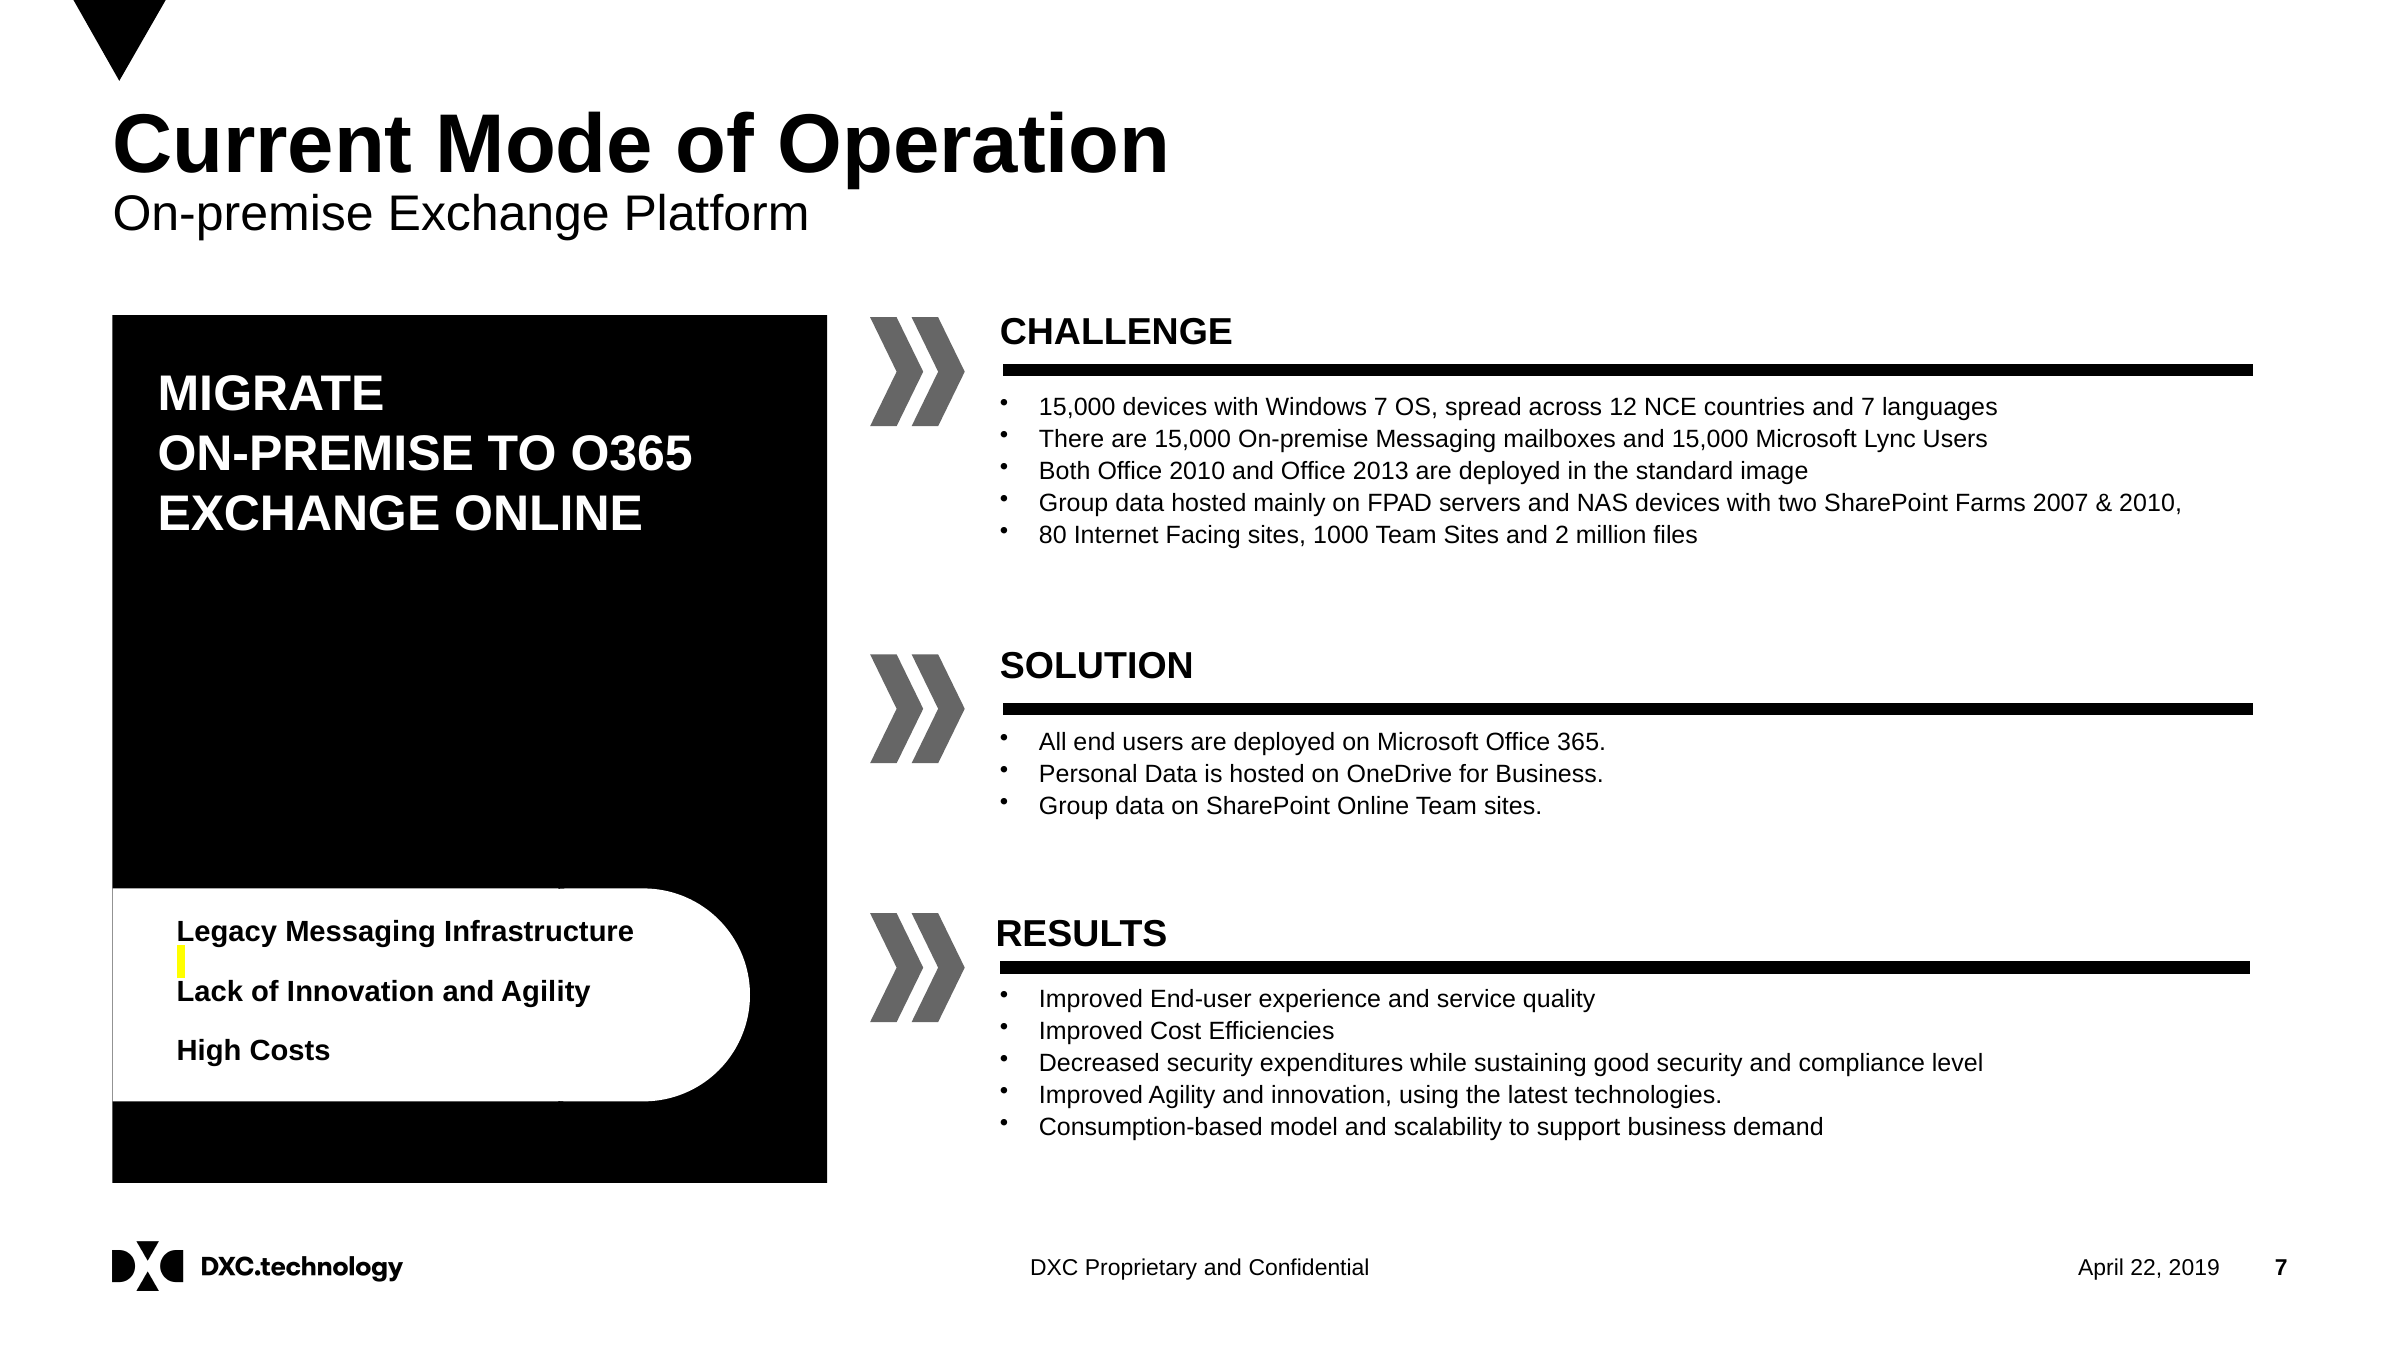

# Current Mode of Operation On-premise Exchange Platform
CHALLENGE
Migrate
On-premise to O365 EXCHANGE ONLINE

15,000 devices with Windows 7 OS, spread across 12 NCE countries and 7 languages
There are 15,000 On-premise Messaging mailboxes and 15,000 Microsoft Lync Users
Both Office 2010 and Office 2013 are deployed in the standard image
Group data hosted mainly on FPAD servers and NAS devices with two SharePoint Farms 2007 & 2010,
80 Internet Facing sites, 1000 Team Sites and 2 million files

SOLUTION

All end users are deployed on Microsoft Office 365.
Personal Data is hosted on OneDrive for Business.
Group data on SharePoint Online Team sites.
Legacy Messaging Infrastructure

Lack of Innovation and Agility

High Costs

RESULTS

Improved End-user experience and service quality
Improved Cost Efficiencies
Decreased security expenditures while sustaining good security and compliance level
Improved Agility and innovation, using the latest technologies.
Consumption-based model and scalability to support business demand